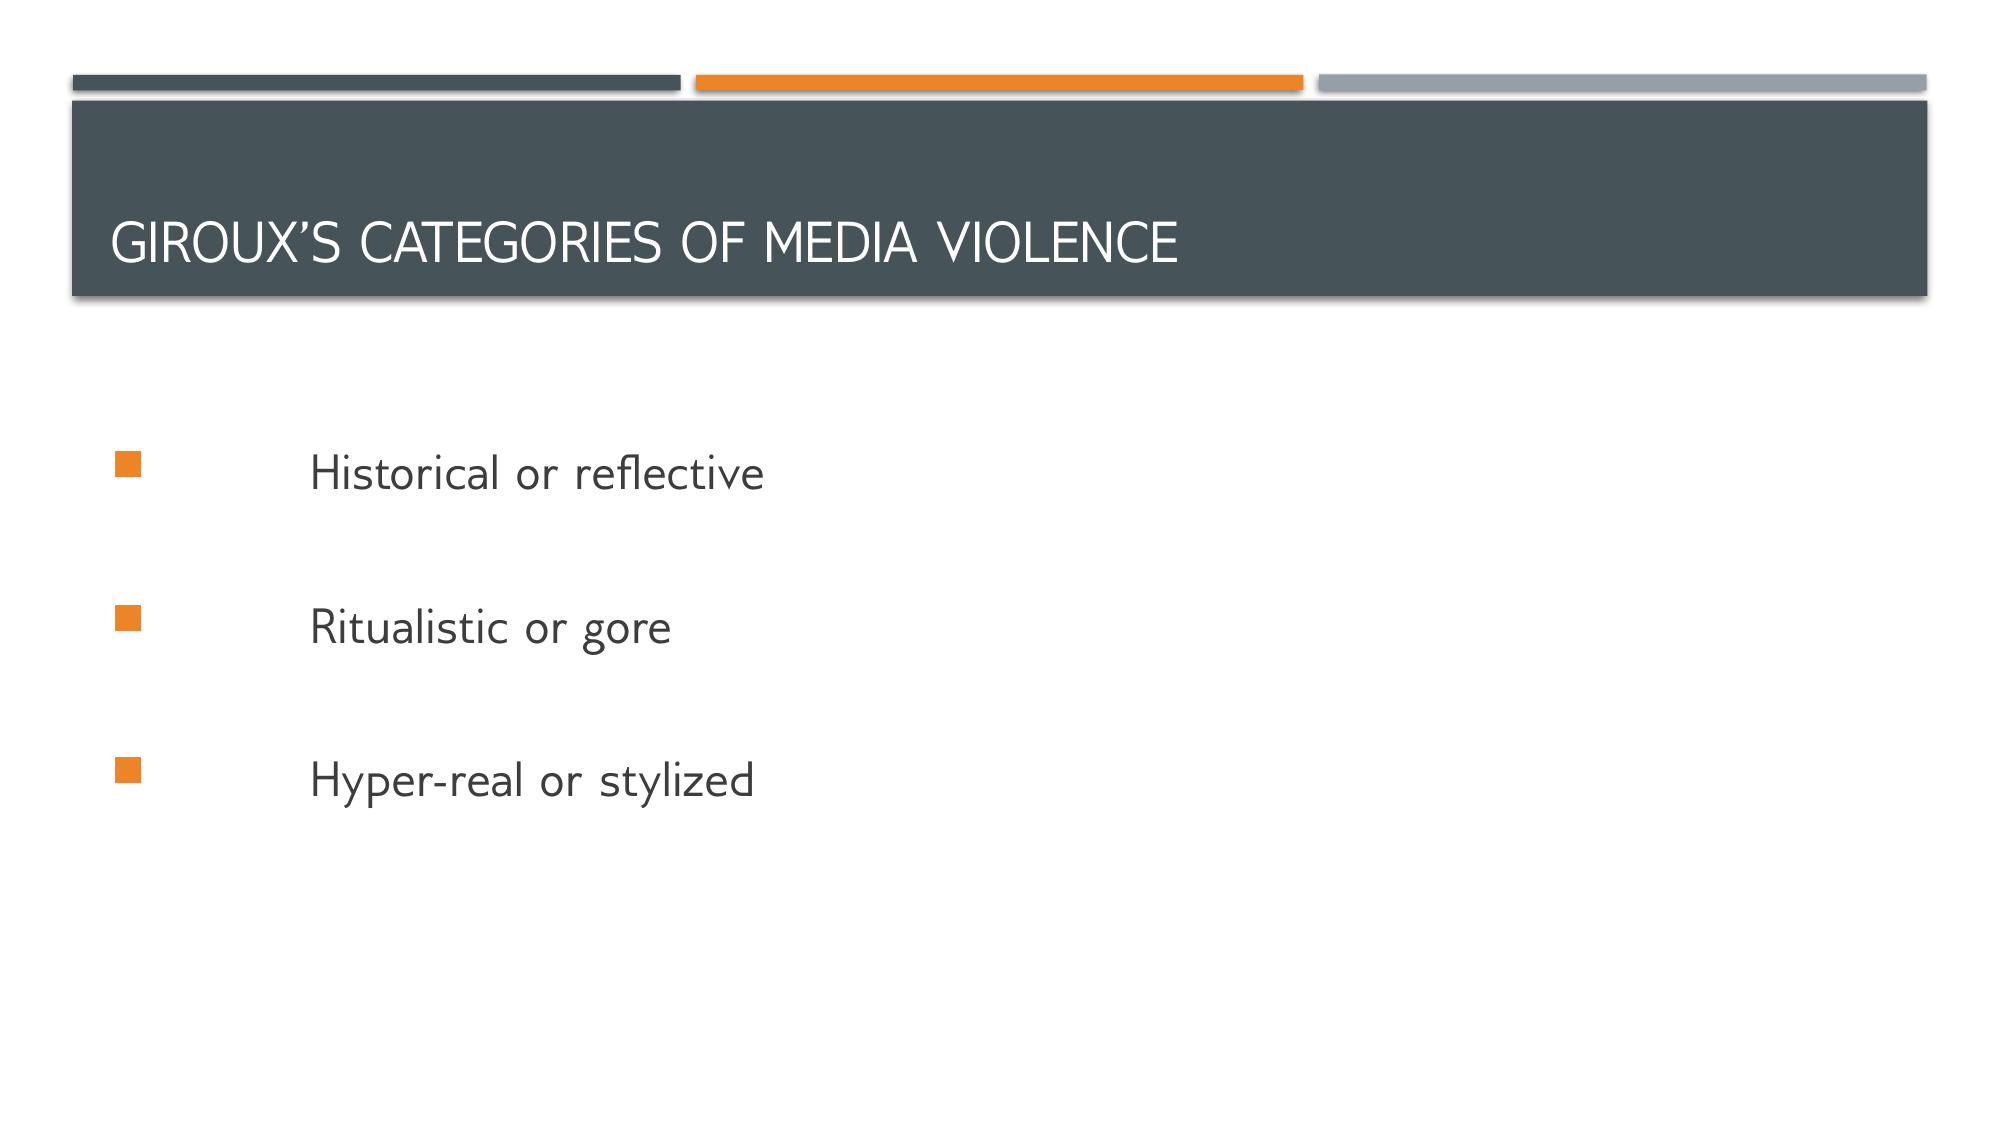

# Giroux’s categories of media Violence
	Historical or reflective

	Ritualistic or gore

	Hyper-real or stylized